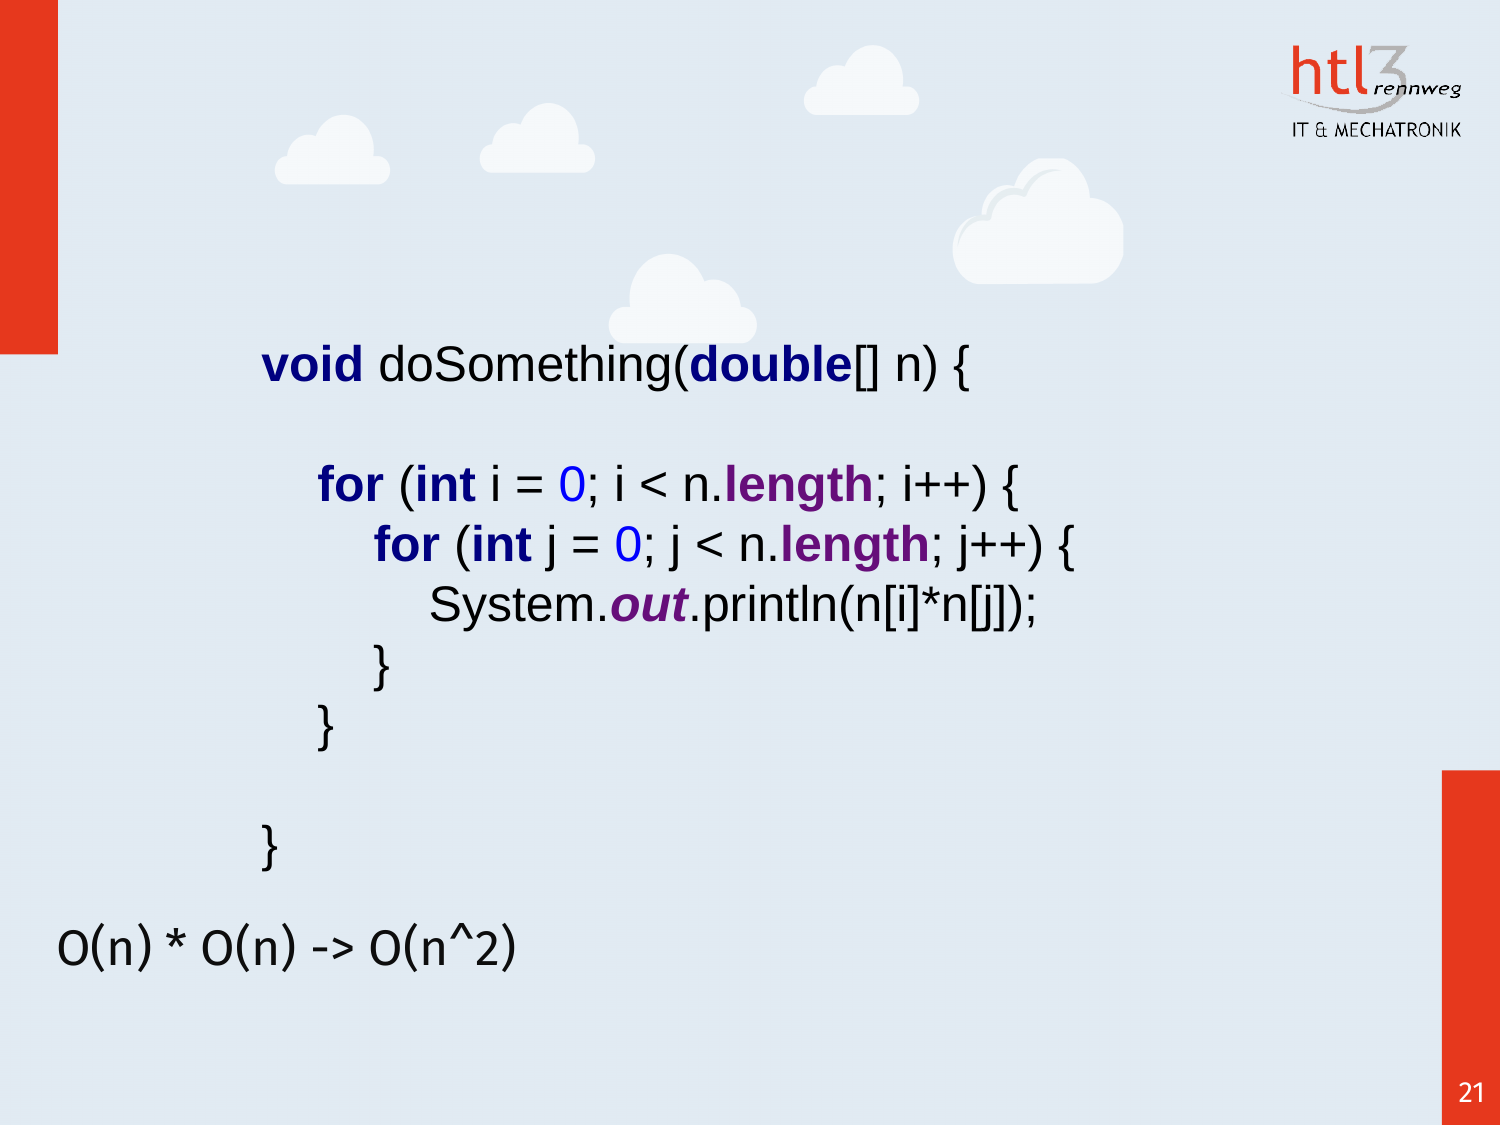

#
void doSomething(double[] n) {
    for (int i = 0; i < n.length; i++) {
        for (int j = 0; j < n.length; j++) {
            System.out.println(n[i]*n[j]);
        }
    }
}
O(n) * O(n) -> O(n^2)